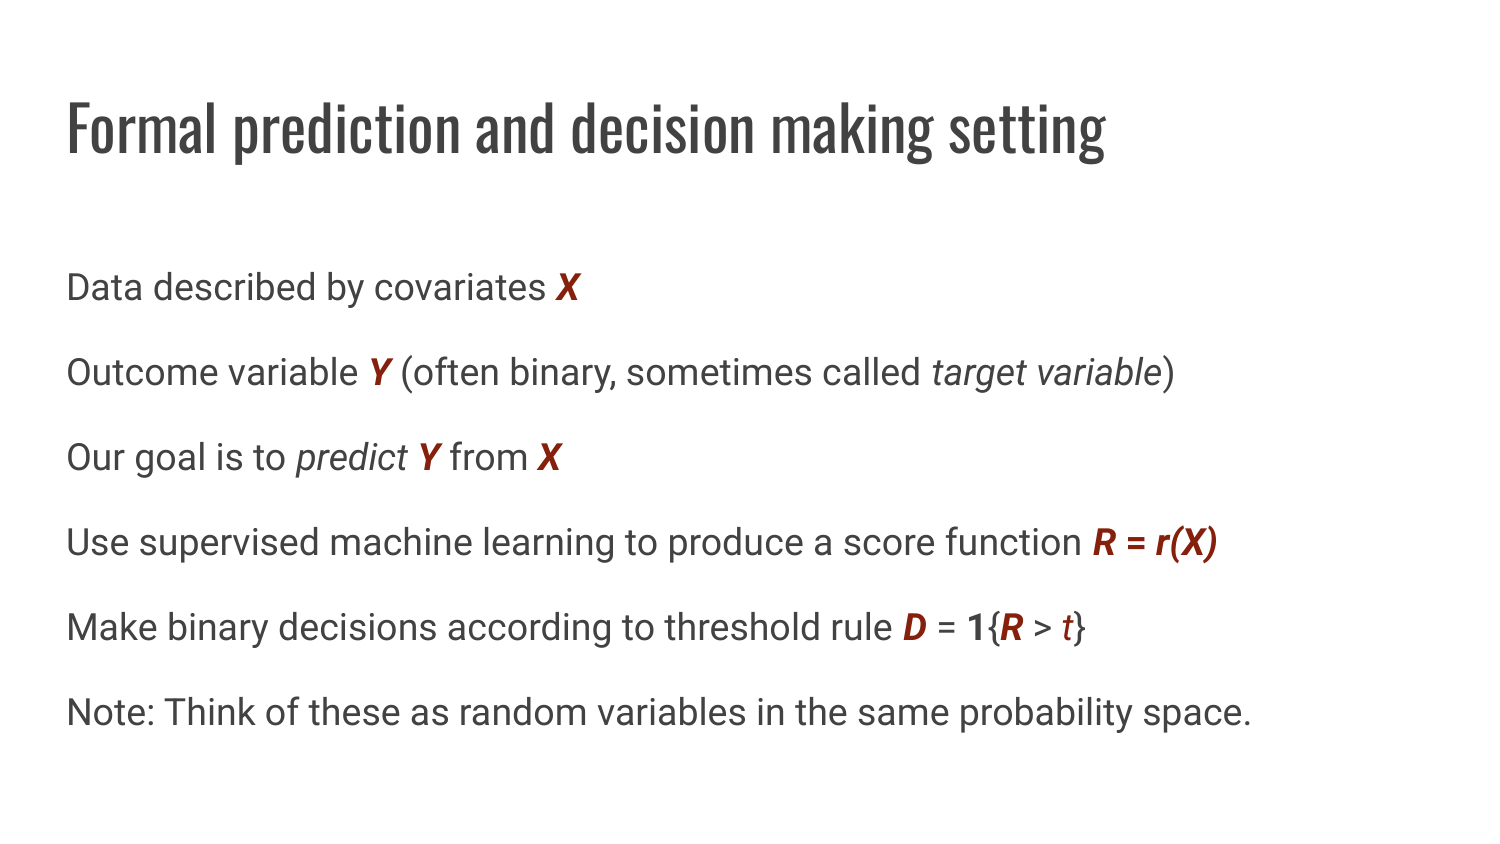

# Formal prediction and decision making setting
Data described by covariates X
Outcome variable Y (often binary, sometimes called target variable)
Our goal is to predict Y from X
Use supervised machine learning to produce a score function R = r(X)
Make binary decisions according to threshold rule D = 1{R > t}
Note: Think of these as random variables in the same probability space.